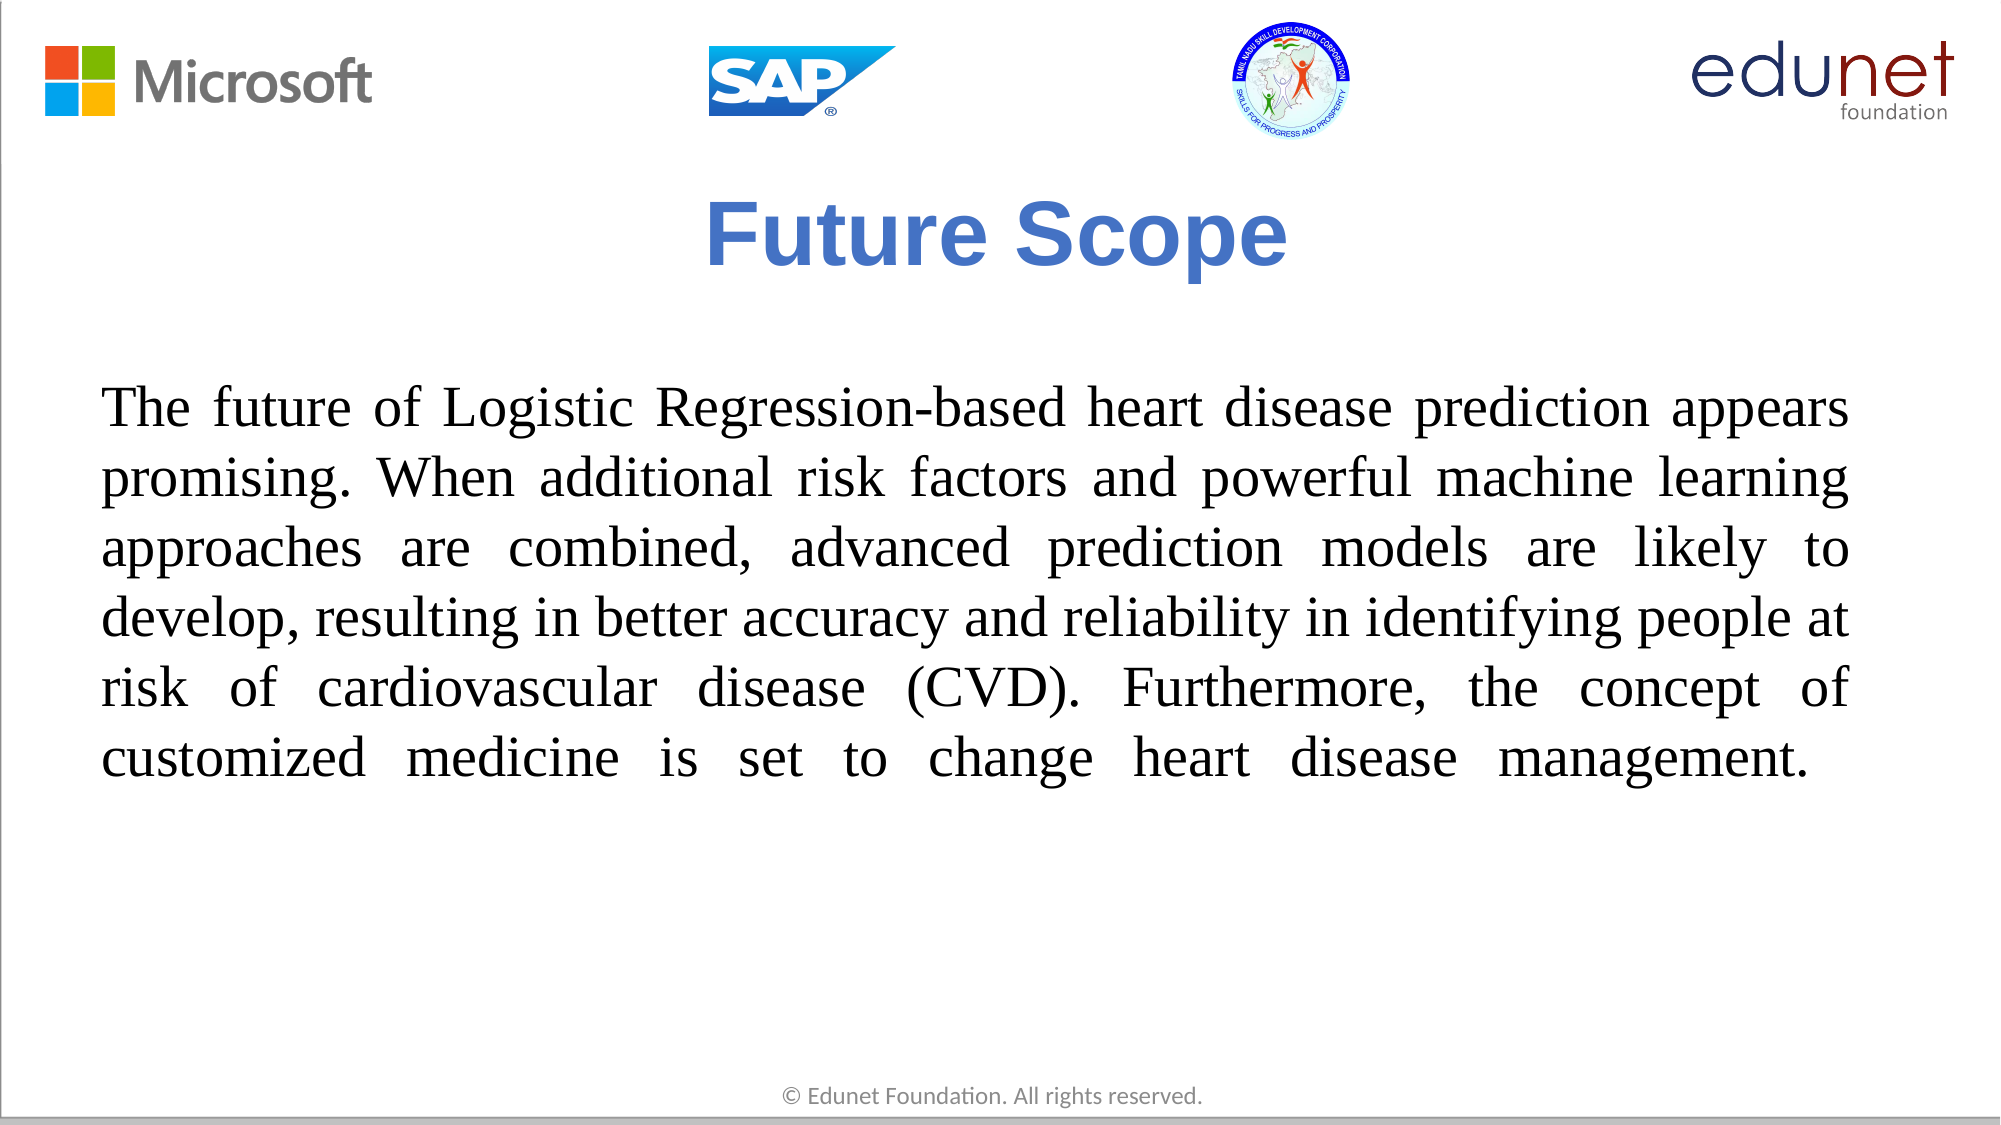

# Future Scope
The future of Logistic Regression-based heart disease prediction appears promising. When additional risk factors and powerful machine learning approaches are combined, advanced prediction models are likely to develop, resulting in better accuracy and reliability in identifying people at risk of cardiovascular disease (CVD). Furthermore, the concept of customized medicine is set to change heart disease management.
© Edunet Foundation. All rights reserved.